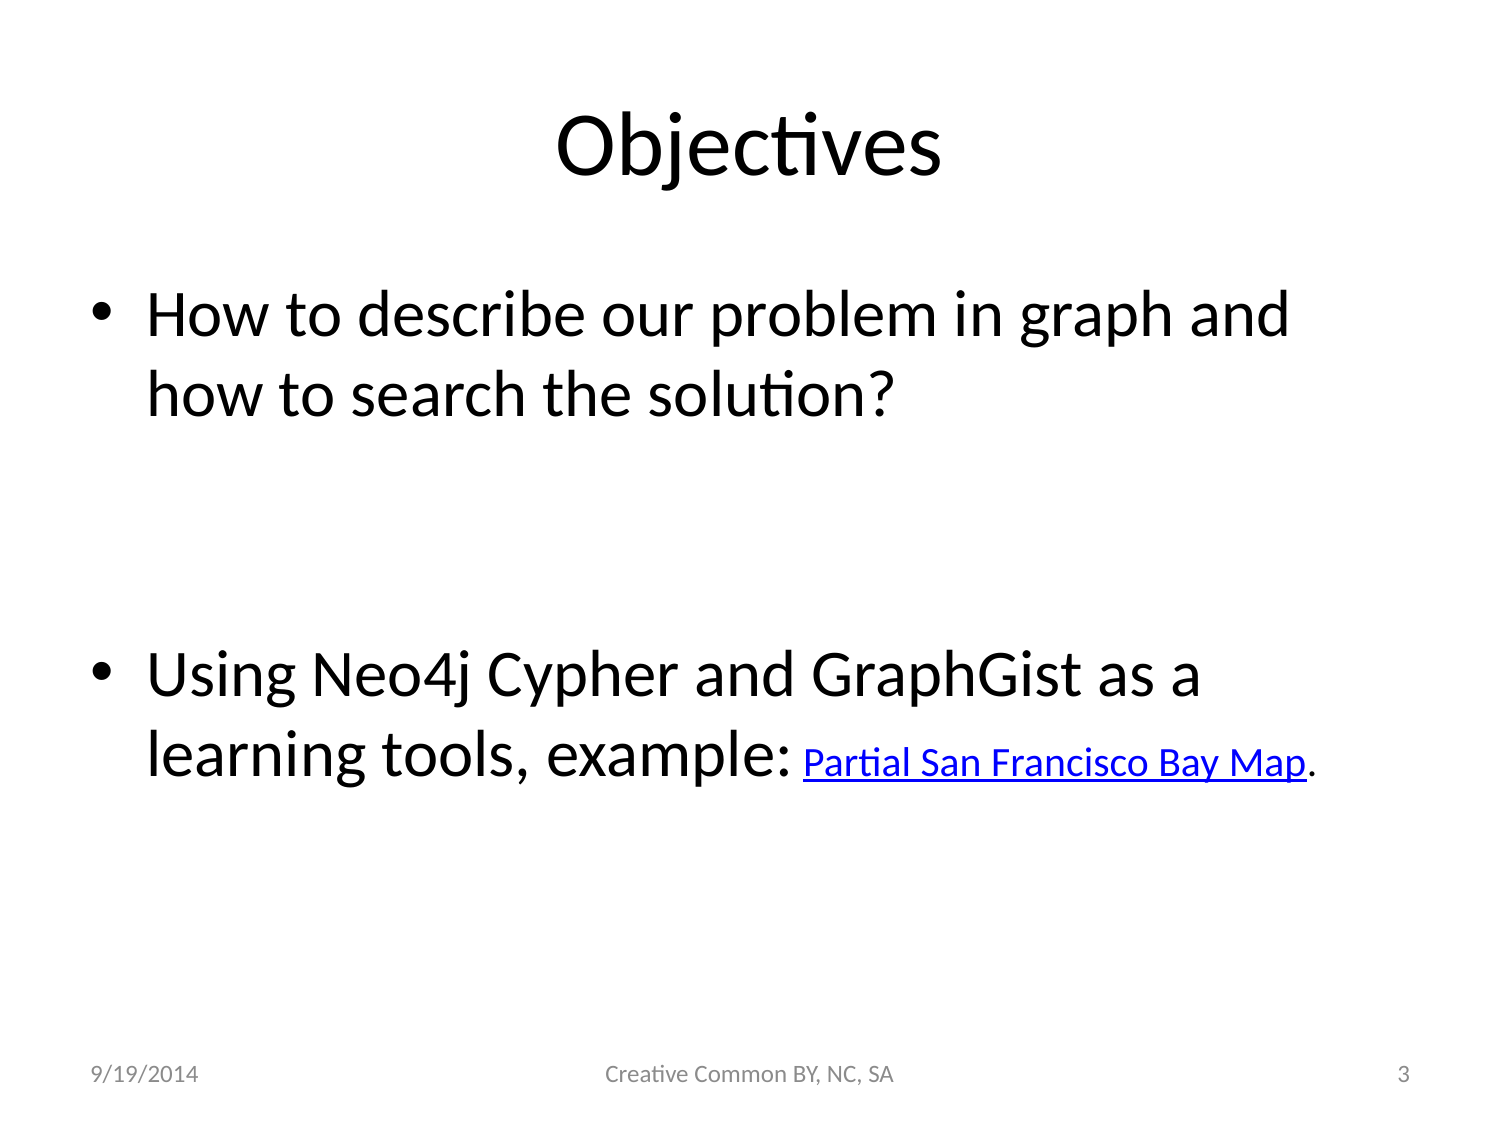

# Objectives
How to describe our problem in graph and how to search the solution?

Using Neo4j Cypher and GraphGist as a learning tools, example: Partial San Francisco Bay Map.
9/19/2014
Creative Common BY, NC, SA
3